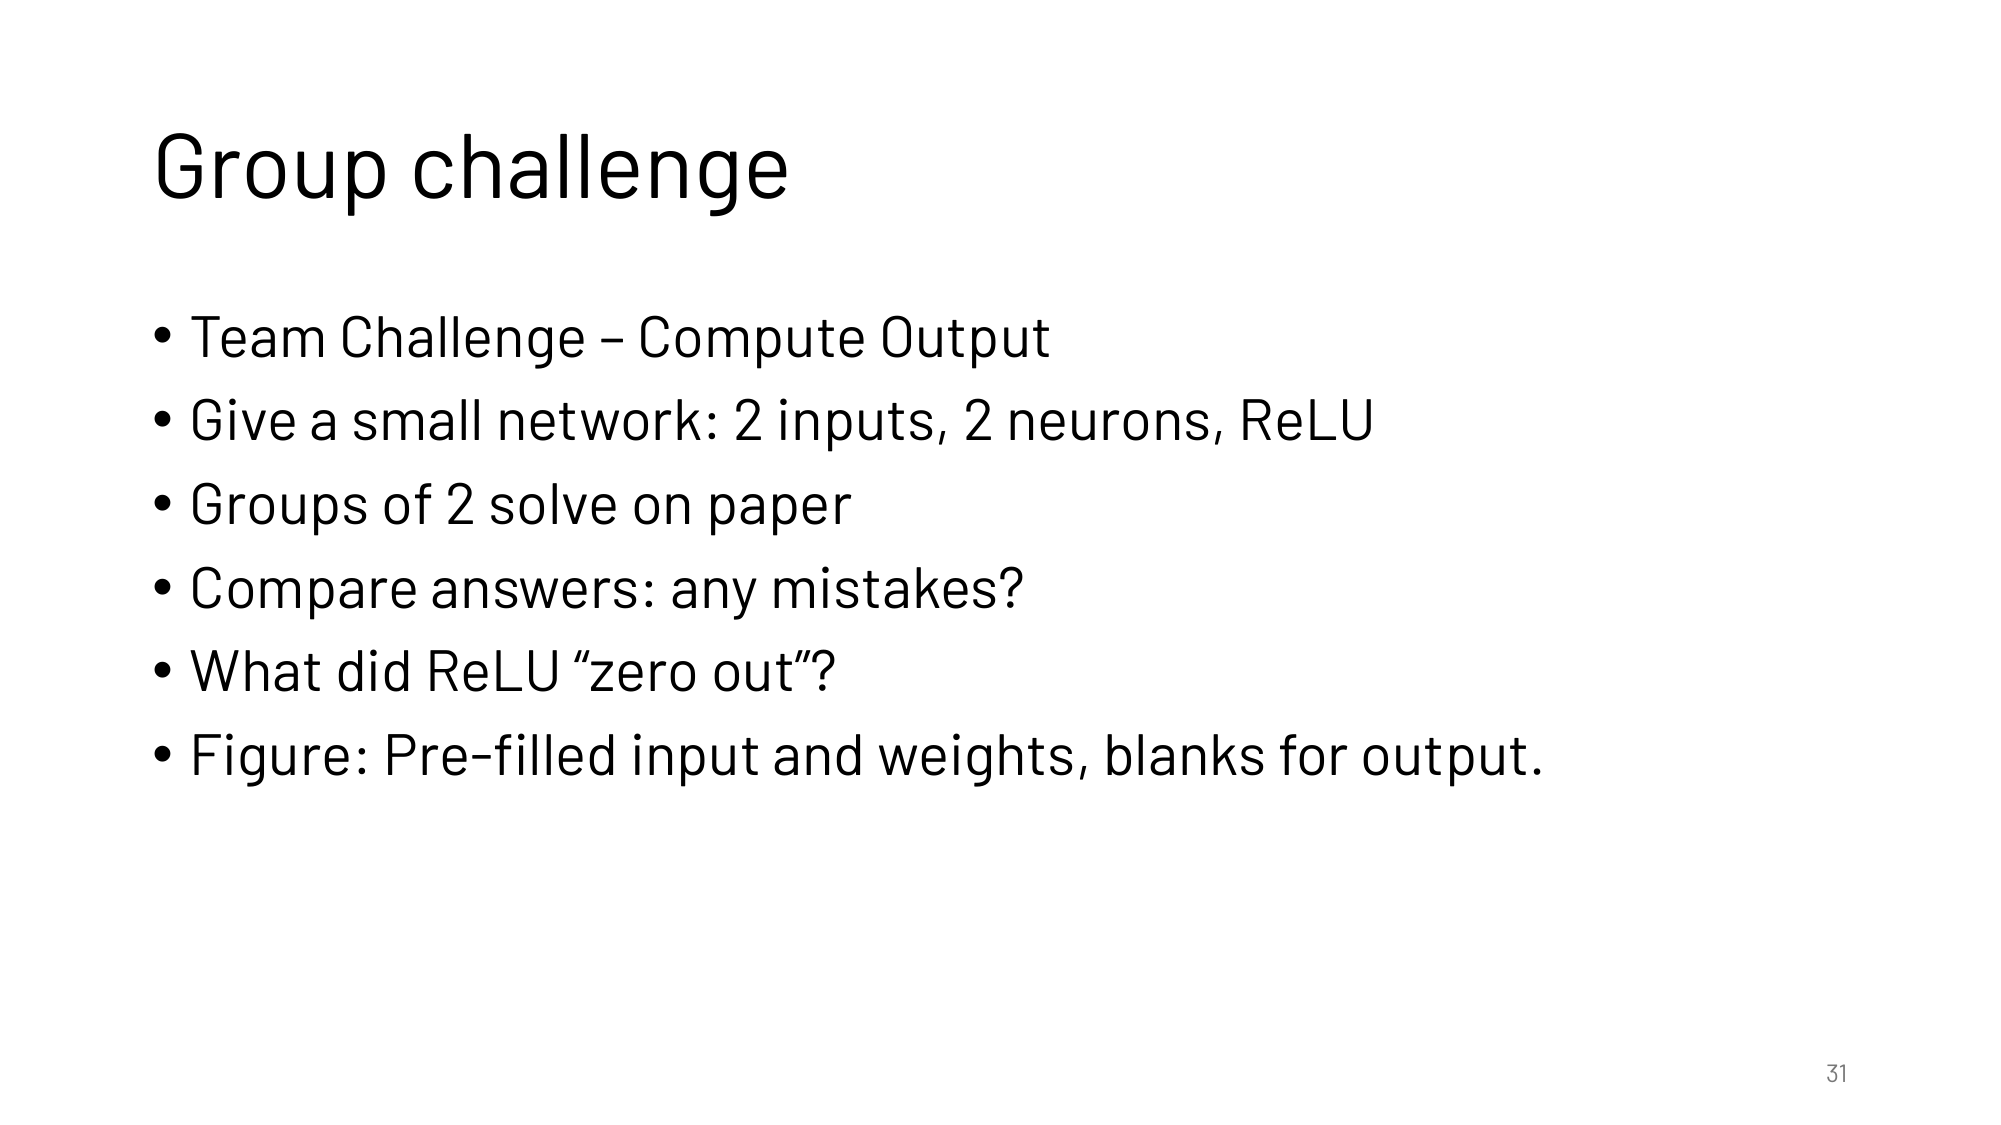

# Group challenge
Team Challenge – Compute Output
Give a small network: 2 inputs, 2 neurons, ReLU
Groups of 2 solve on paper
Compare answers: any mistakes?
What did ReLU “zero out”?
Figure: Pre-filled input and weights, blanks for output.
31